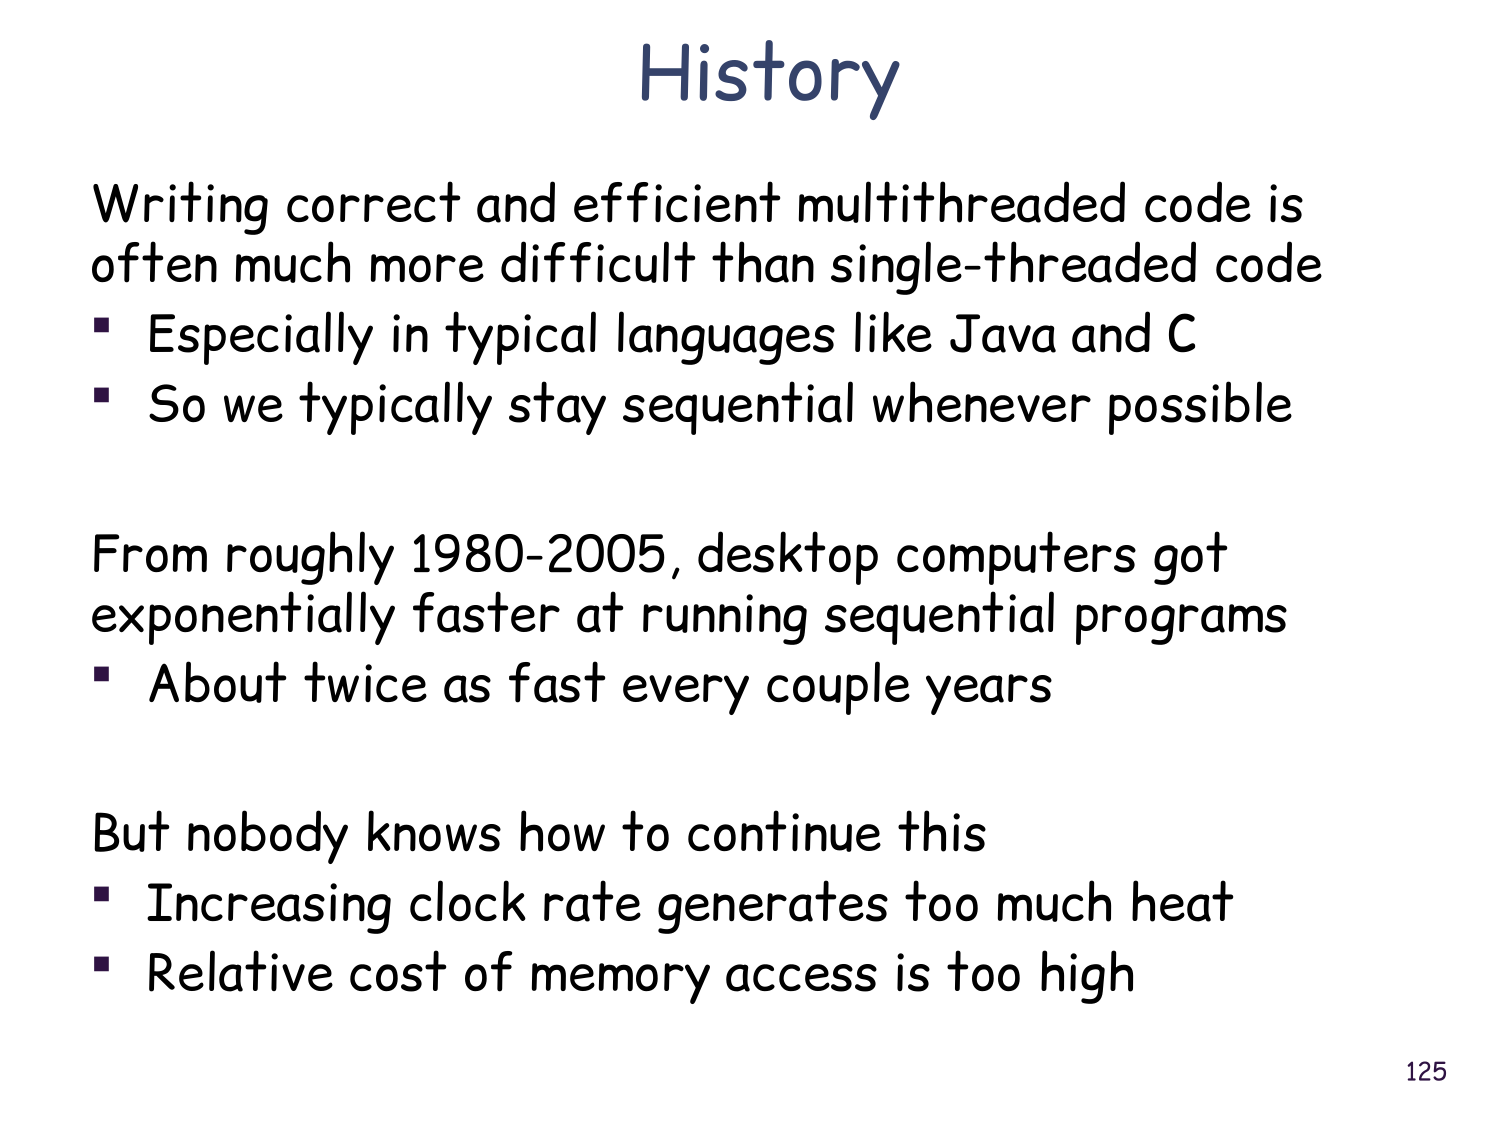

# History
Writing correct and efficient multithreaded code is often much more difficult than single-threaded code
Especially in typical languages like Java and C
So we typically stay sequential whenever possible

From roughly 1980-2005, desktop computers got exponentially faster at running sequential programs
About twice as fast every couple years

But nobody knows how to continue this
Increasing clock rate generates too much heat
Relative cost of memory access is too high

125